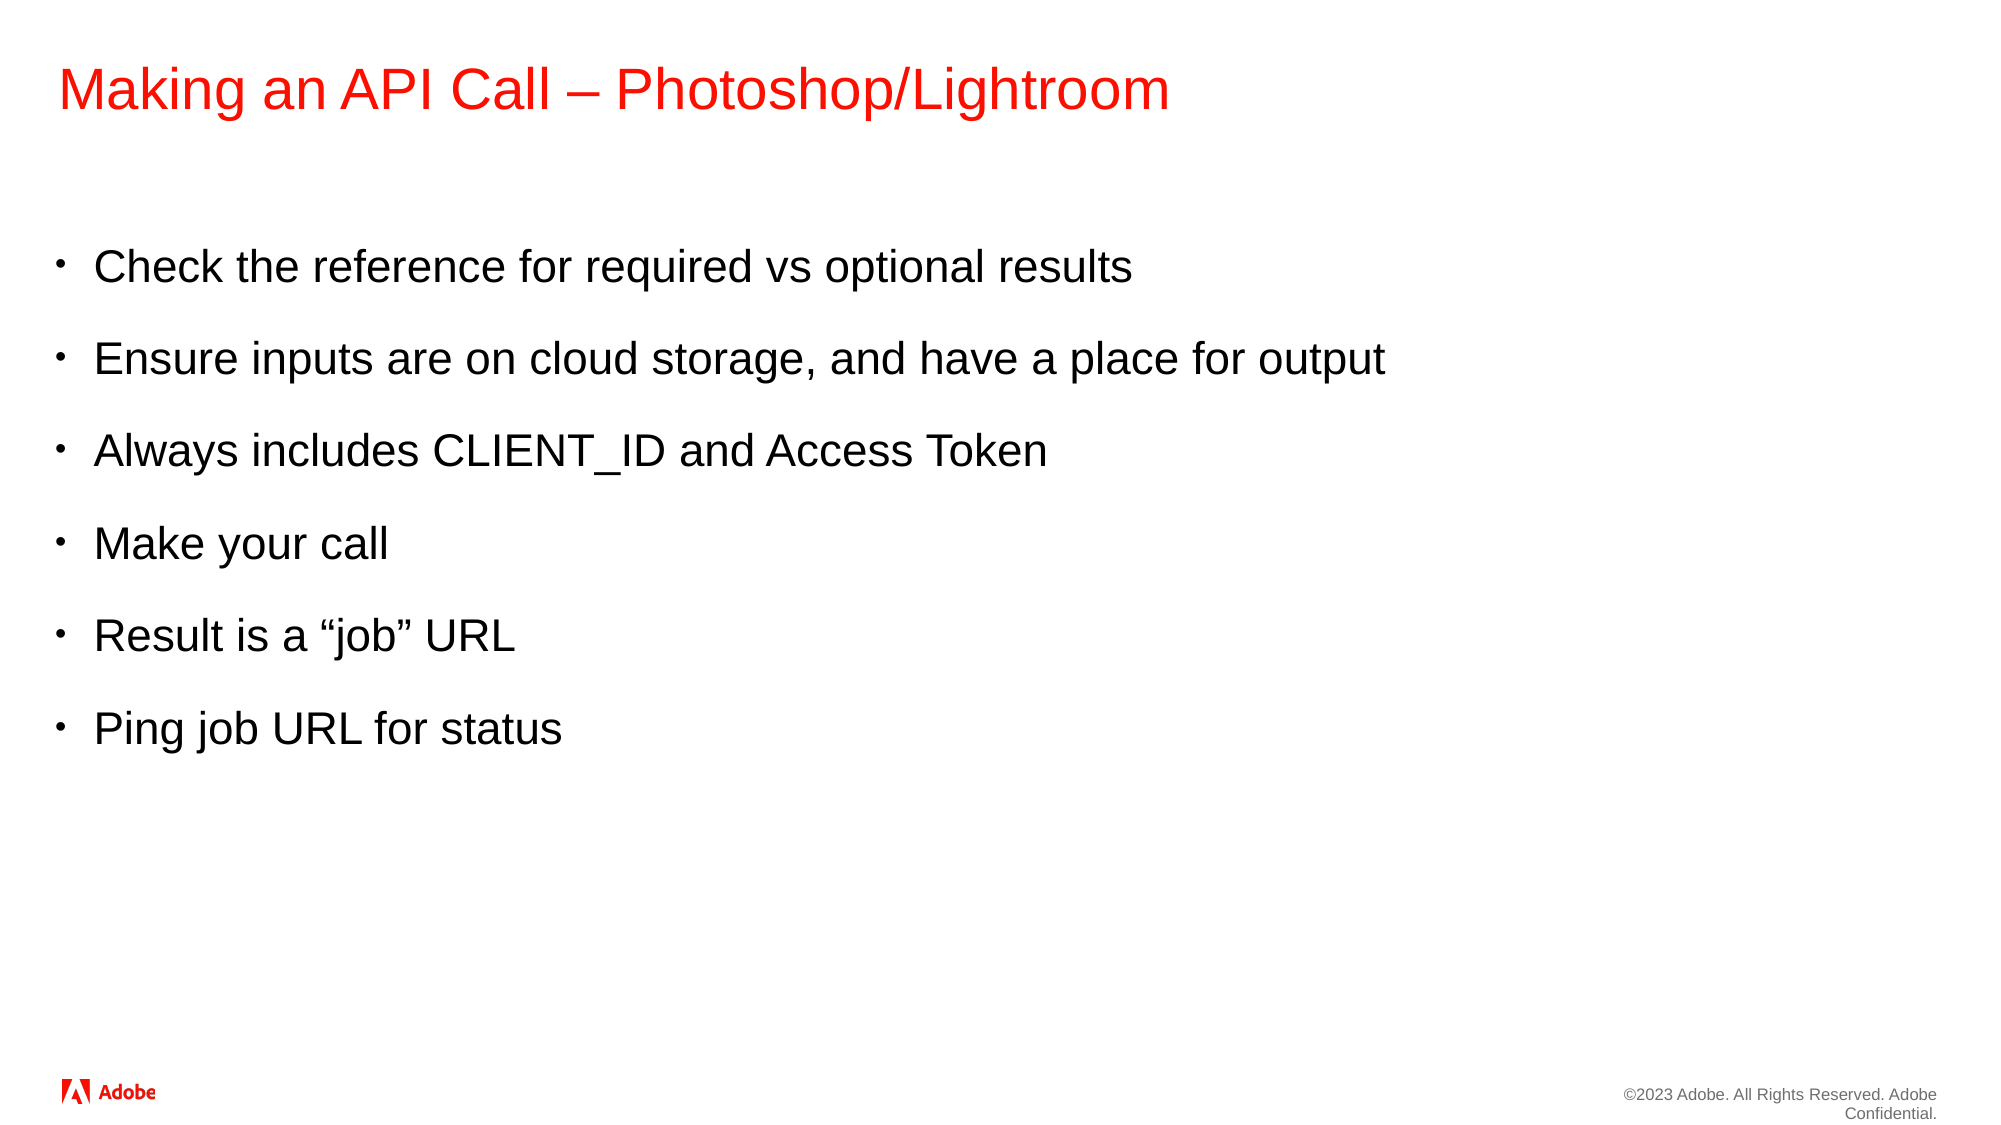

# Making an API Call – Photoshop/Lightroom
Check the reference for required vs optional results
Ensure inputs are on cloud storage, and have a place for output
Always includes CLIENT_ID and Access Token
Make your call
Result is a “job” URL
Ping job URL for status